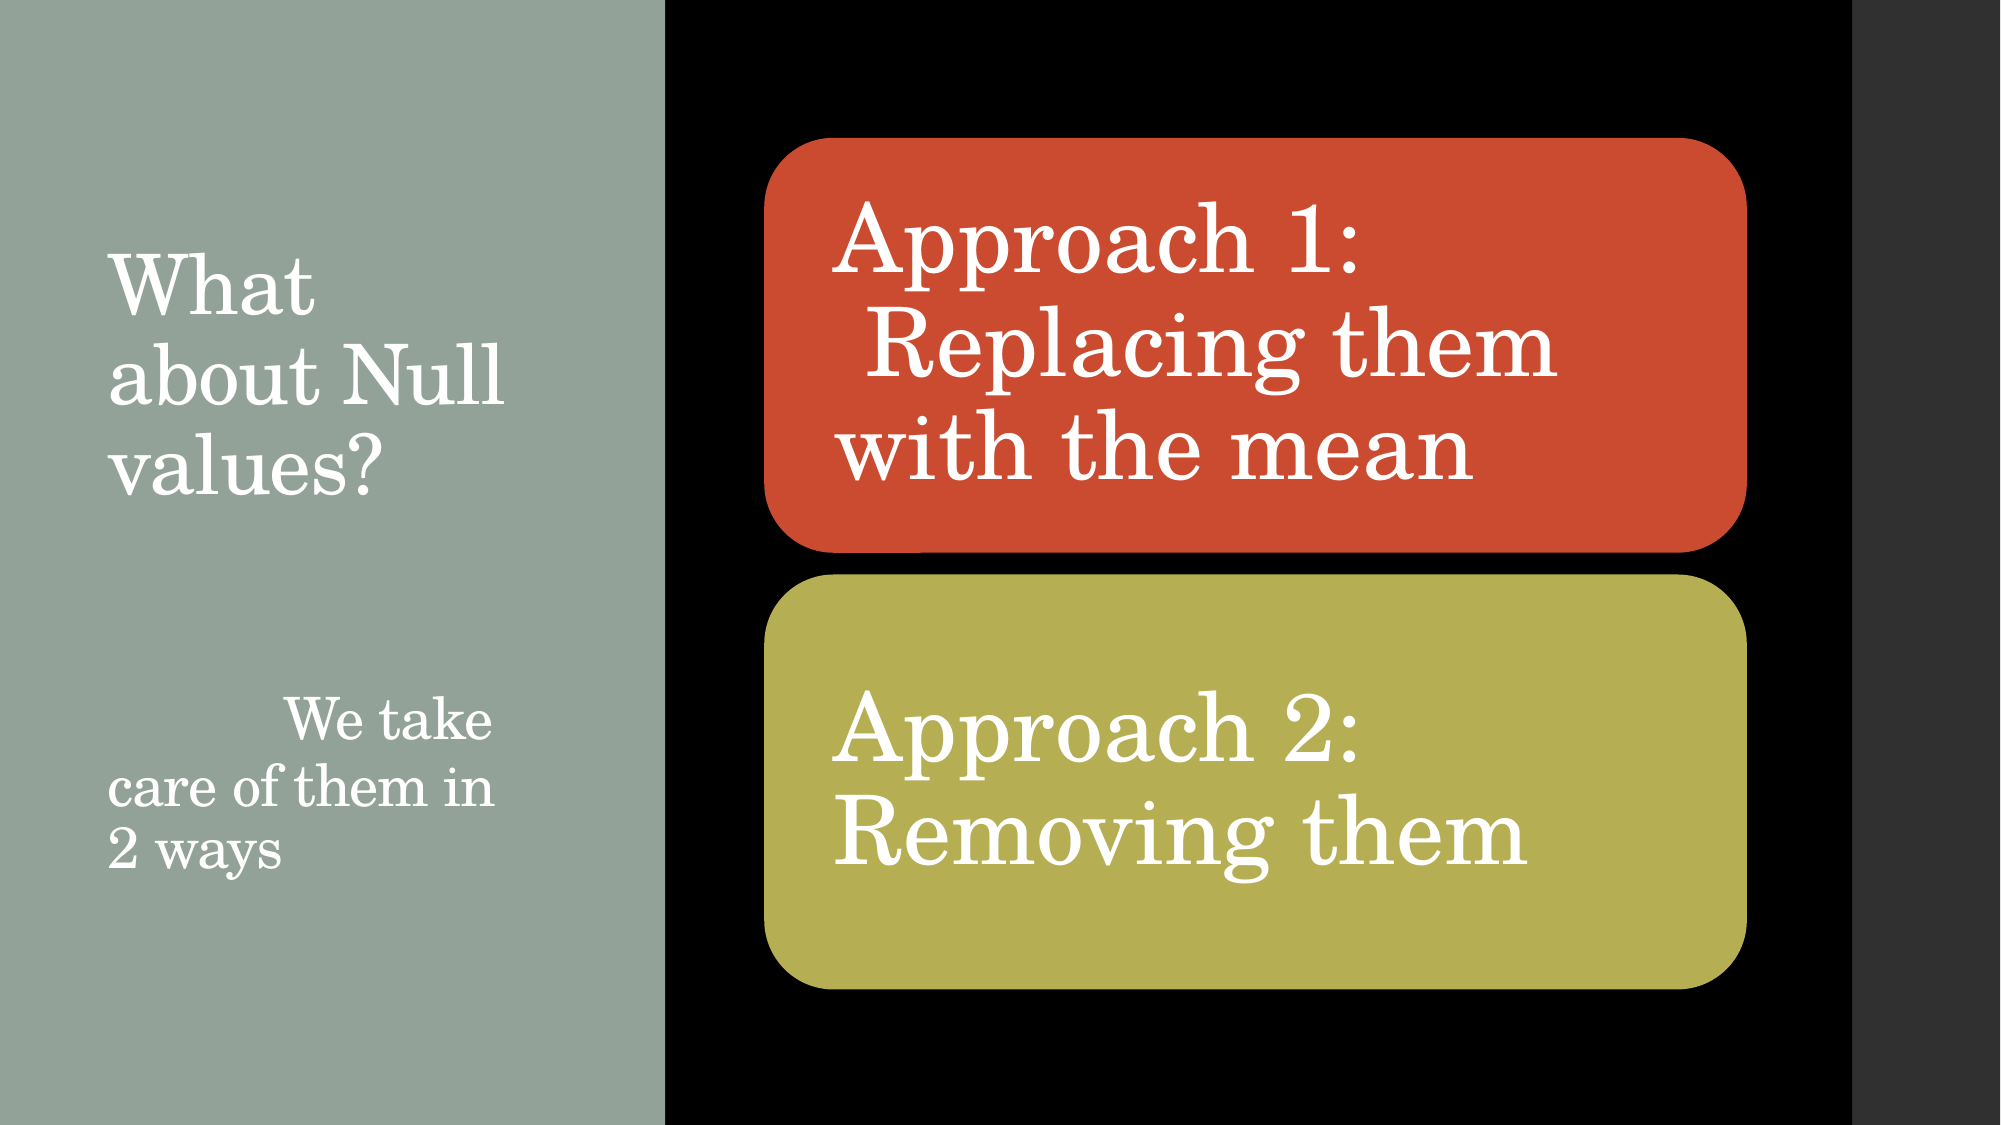

Approach 1:  Replacing them with the mean
Approach 2: Removing them
# What about Null values?                                             We take care of them in 2 ways